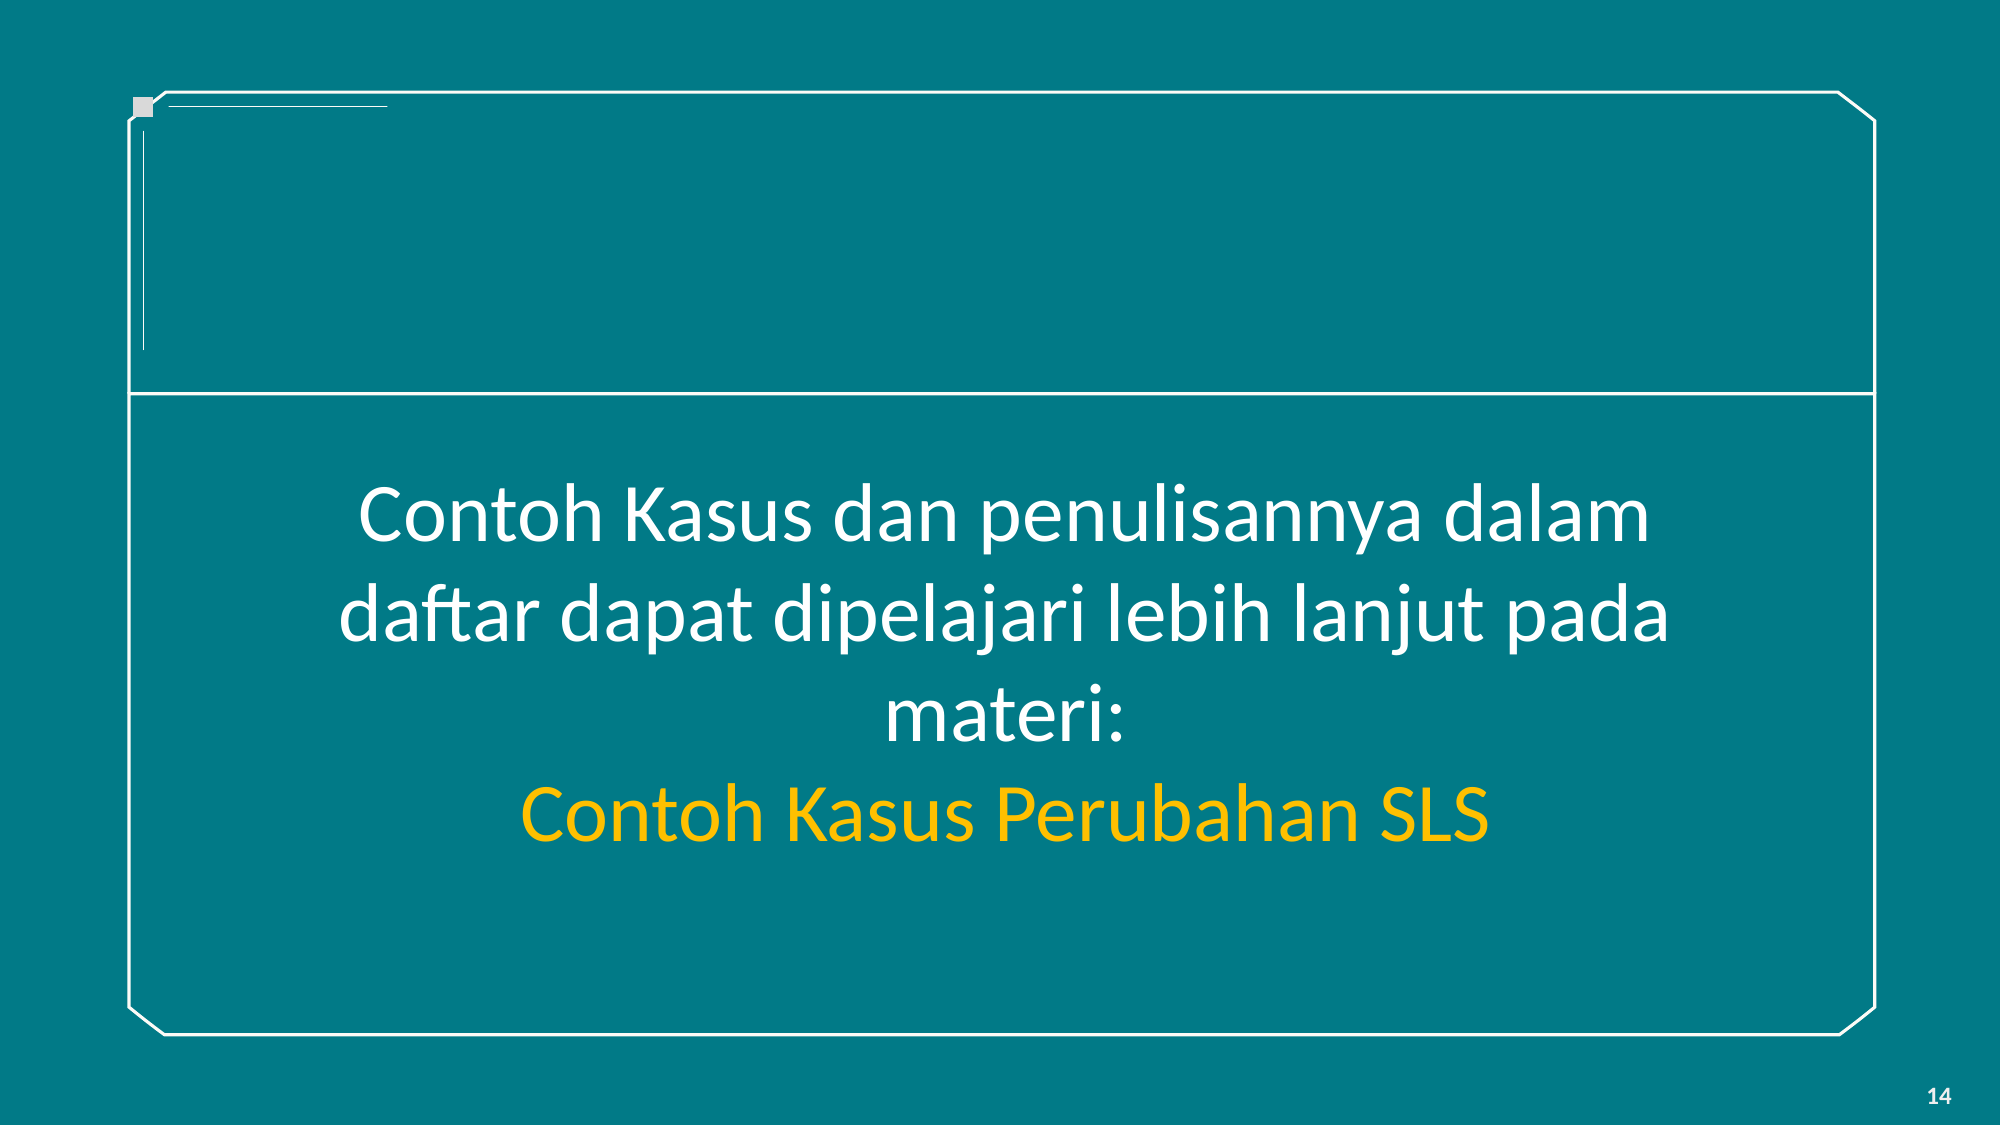

MEKANISME VERIFIKASI KELUARGA
PADA SLS YANG MENGALAMI PERUBAHAN
Contoh Kasus dan penulisannya dalam daftar dapat dipelajari lebih lanjut pada materi:
Contoh Kasus Perubahan SLS
14